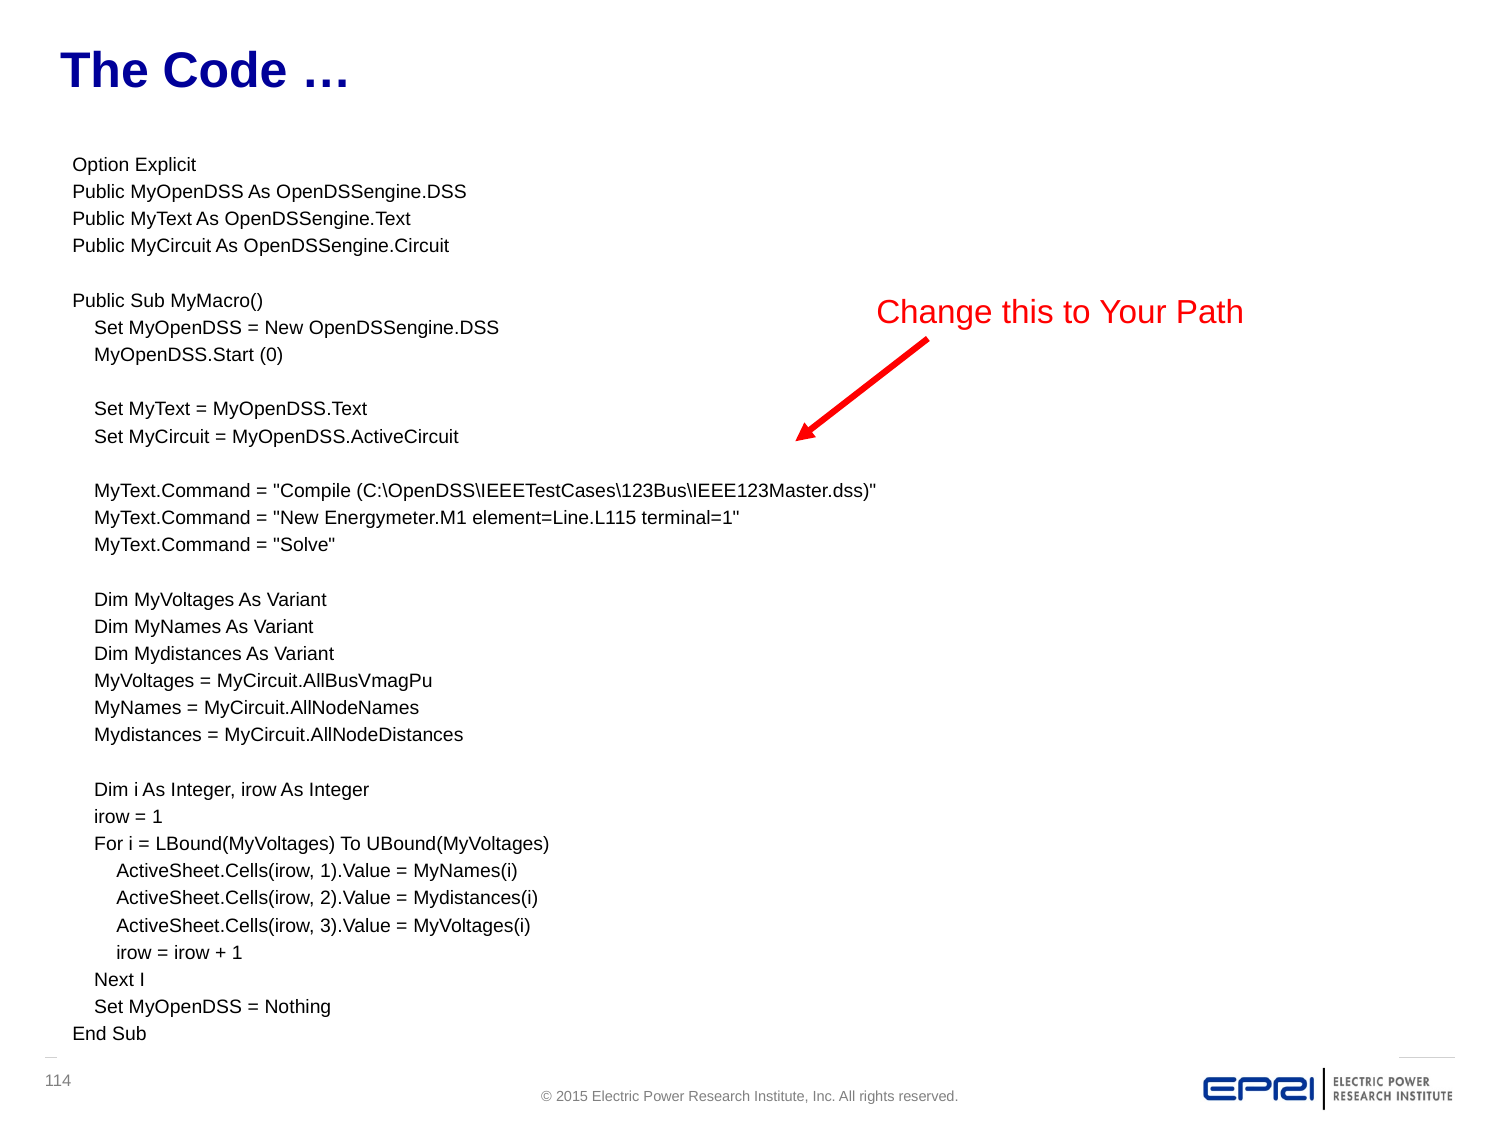

# The Code …
Option Explicit
Public MyOpenDSS As OpenDSSengine.DSS
Public MyText As OpenDSSengine.Text
Public MyCircuit As OpenDSSengine.Circuit

Public Sub MyMacro()
    Set MyOpenDSS = New OpenDSSengine.DSS
    MyOpenDSS.Start (0)

    Set MyText = MyOpenDSS.Text
    Set MyCircuit = MyOpenDSS.ActiveCircuit

    MyText.Command = "Compile (C:\OpenDSS\IEEETestCases\123Bus\IEEE123Master.dss)"
    MyText.Command = "New Energymeter.M1 element=Line.L115 terminal=1"
    MyText.Command = "Solve"

    Dim MyVoltages As Variant
    Dim MyNames As Variant
    Dim Mydistances As Variant
    MyVoltages = MyCircuit.AllBusVmagPu
    MyNames = MyCircuit.AllNodeNames
    Mydistances = MyCircuit.AllNodeDistances

    Dim i As Integer, irow As Integer
    irow = 1
    For i = LBound(MyVoltages) To UBound(MyVoltages)
        ActiveSheet.Cells(irow, 1).Value = MyNames(i)
        ActiveSheet.Cells(irow, 2).Value = Mydistances(i)
        ActiveSheet.Cells(irow, 3).Value = MyVoltages(i)
        irow = irow + 1
    Next I
    Set MyOpenDSS = Nothing
End Sub
Change this to Your Path